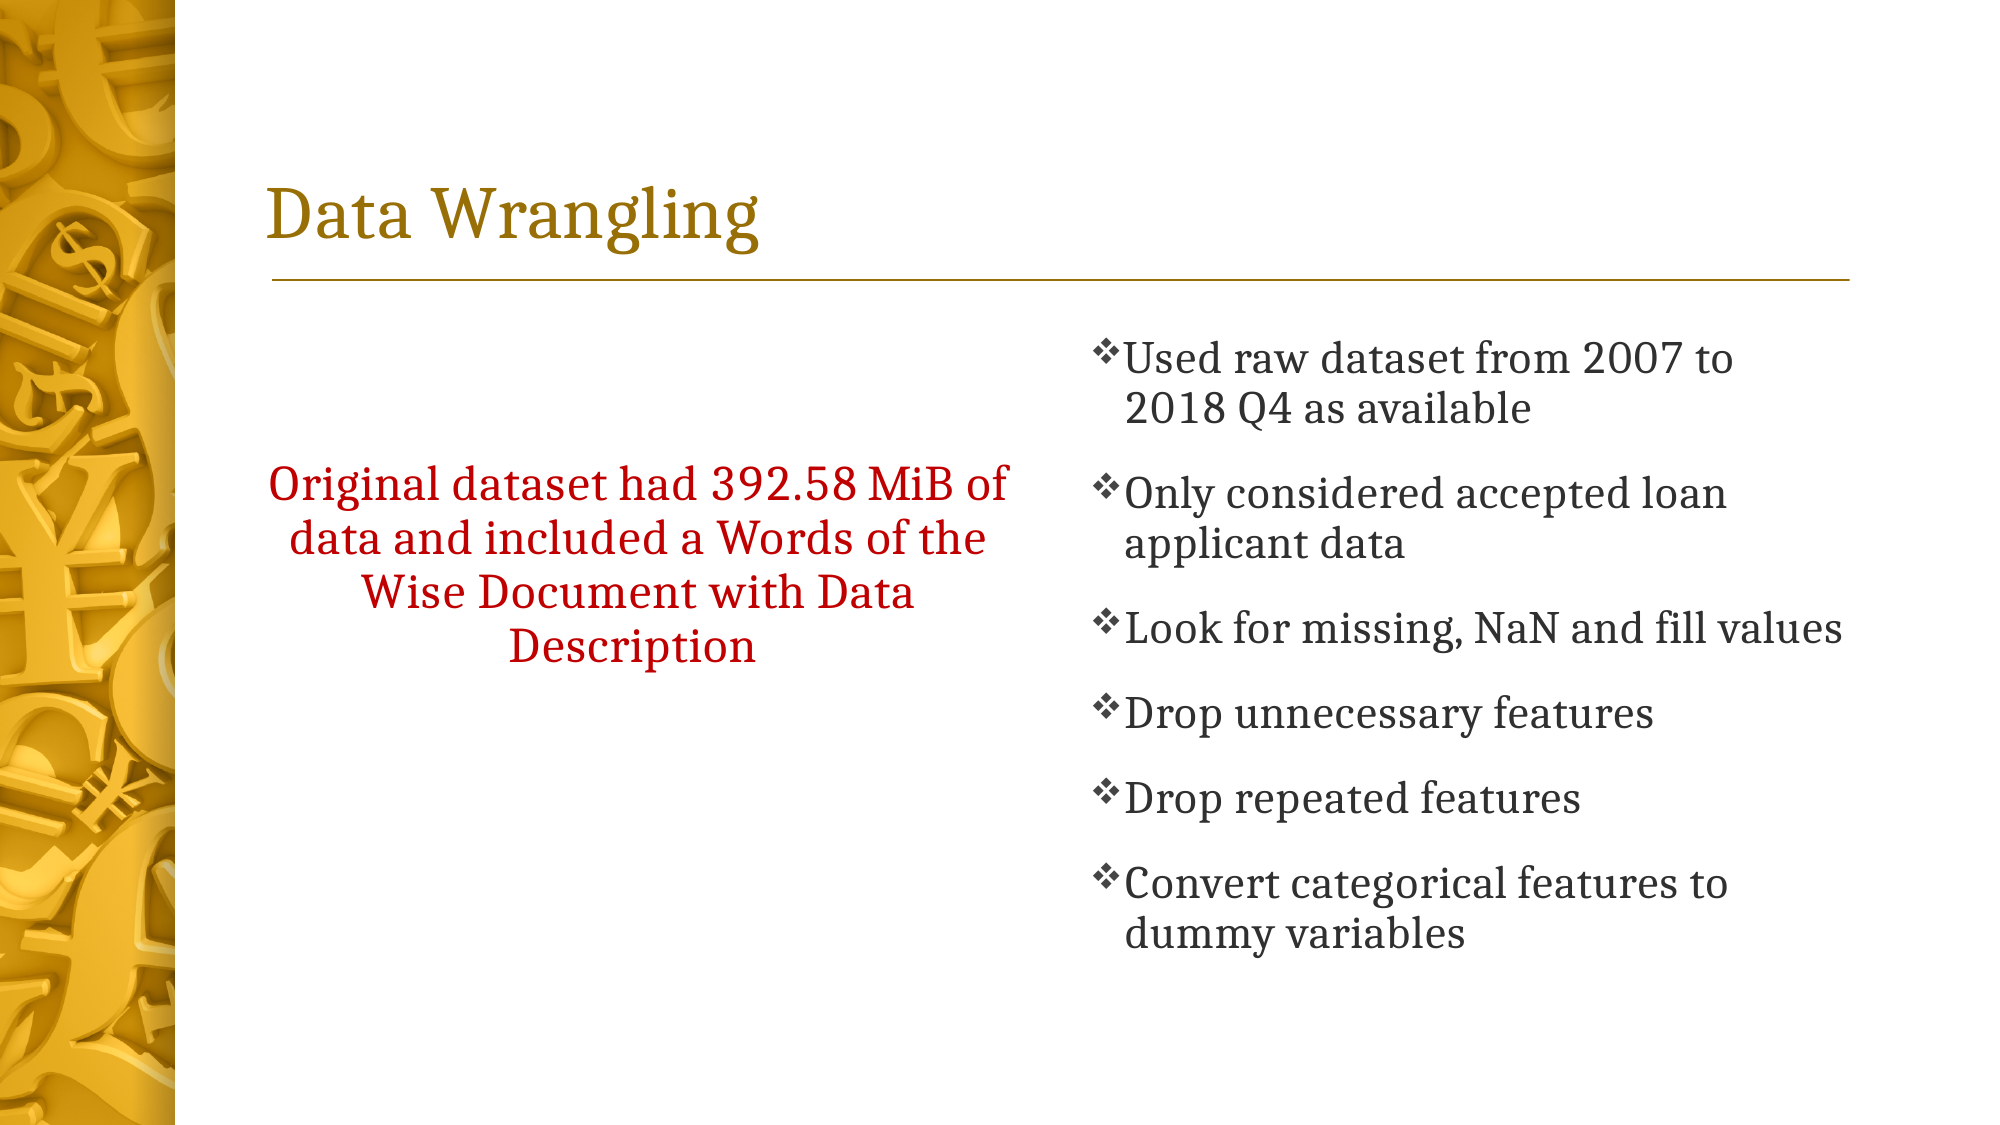

# Data Wrangling
Used raw dataset from 2007 to 2018 Q4 as available
Only considered accepted loan applicant data
Look for missing, NaN and fill values
Drop unnecessary features
Drop repeated features
Convert categorical features to dummy variables

Original dataset had 392.58 MiB of data and included a Words of the Wise Document with Data Description